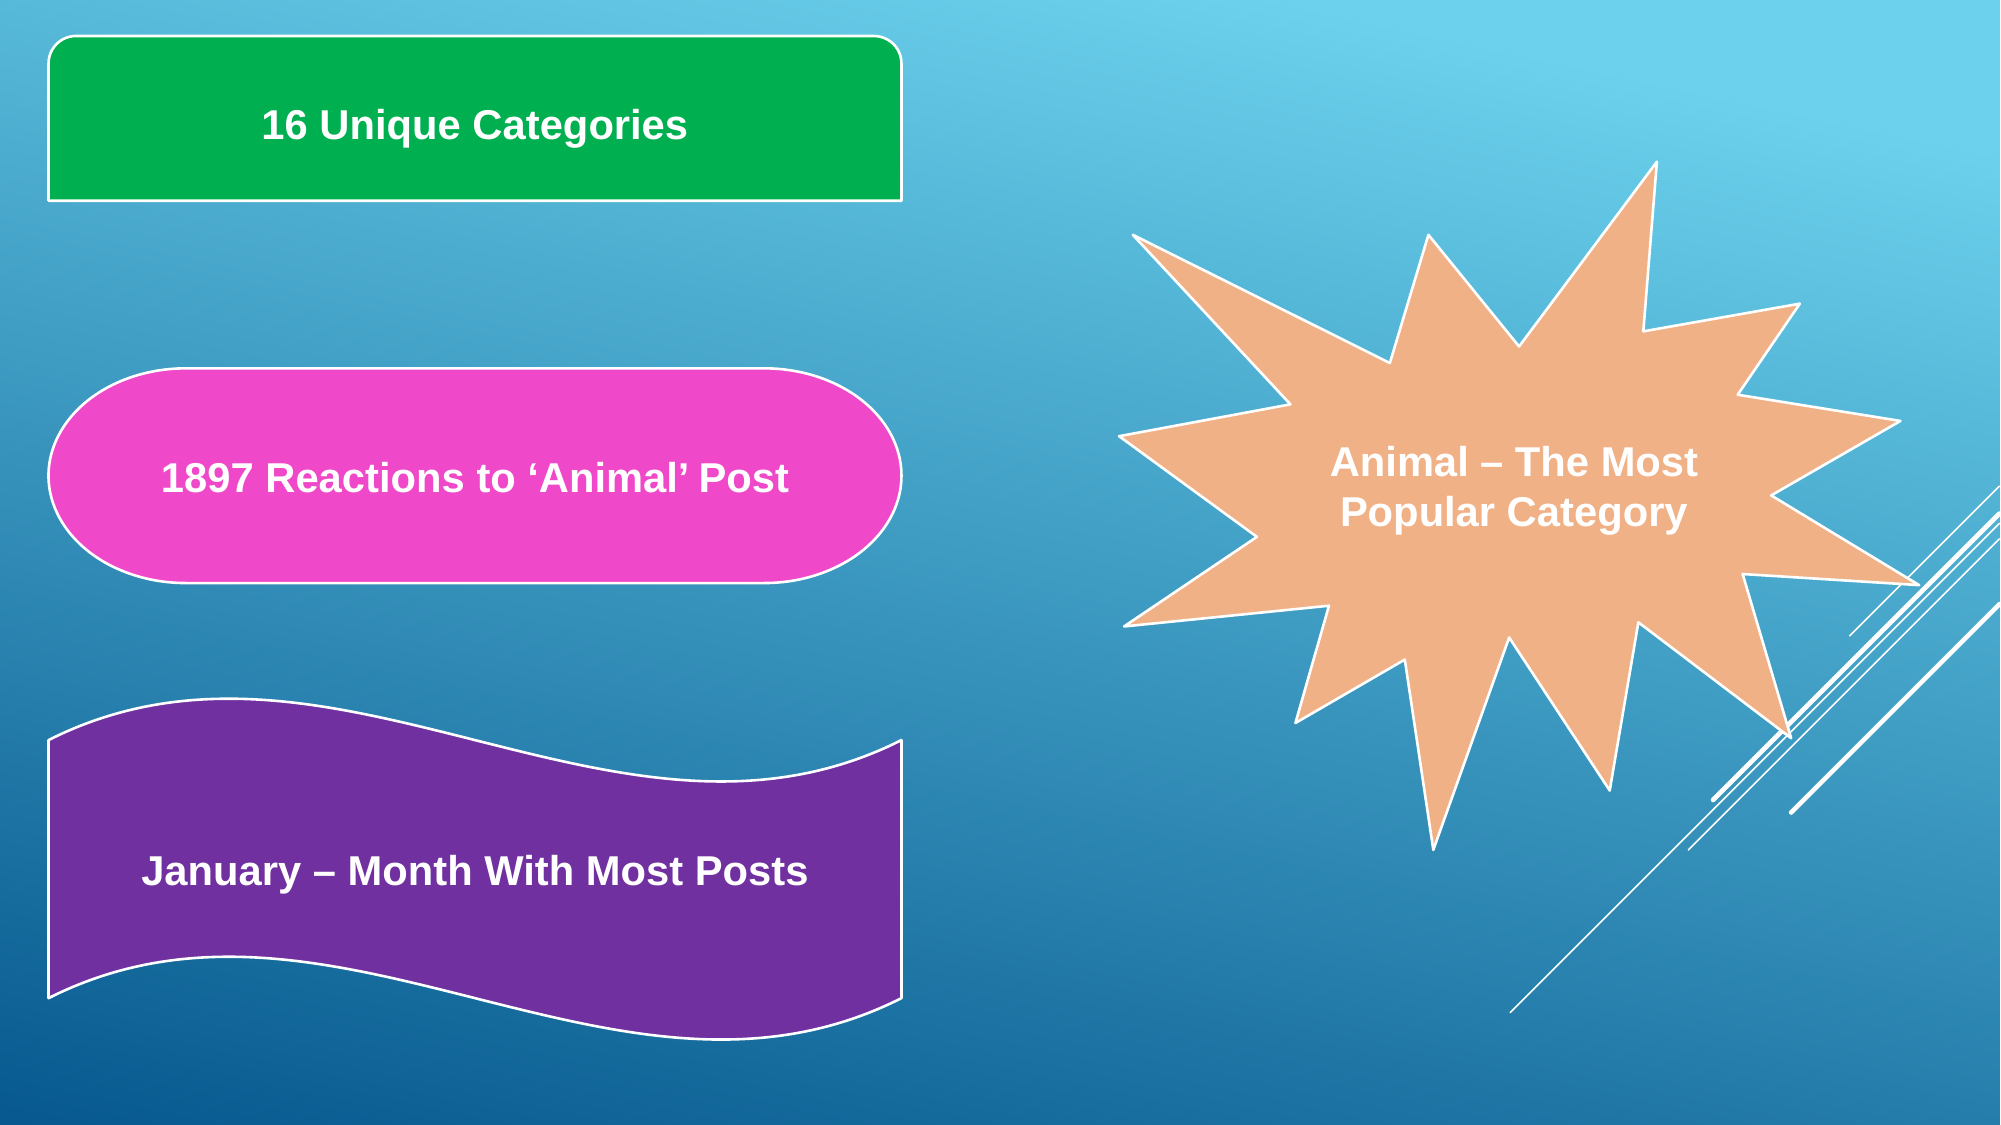

16 Unique Categories
Animal – The Most Popular Category
1897 Reactions to ‘Animal’ Post
January – Month With Most Posts